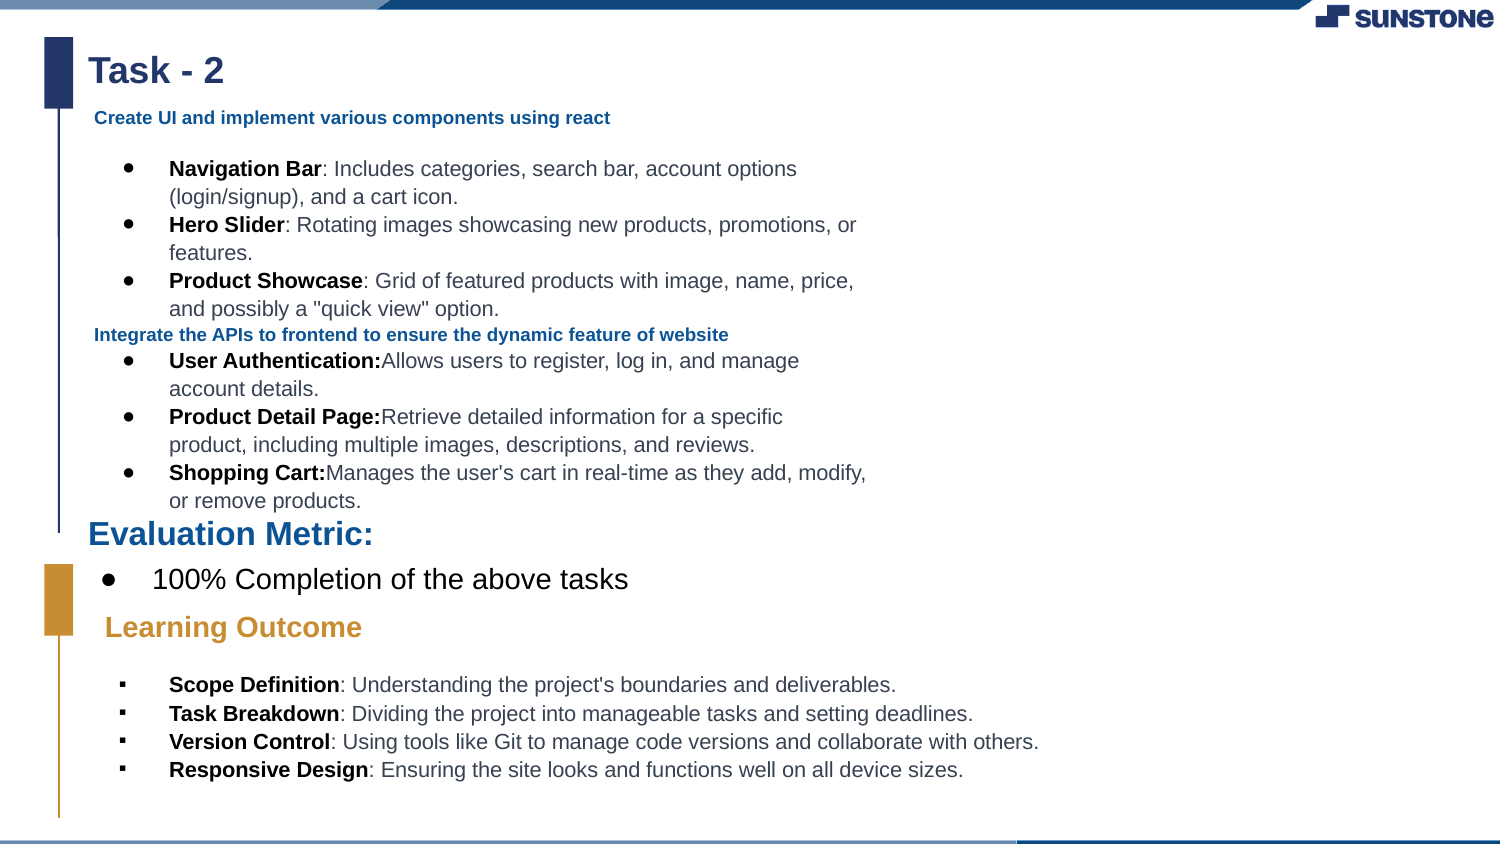

Task - 2
Create UI and implement various components using react

Navigation Bar: Includes categories, search bar, account options (login/signup), and a cart icon.
Hero Slider: Rotating images showcasing new products, promotions, or features.
Product Showcase: Grid of featured products with image, name, price, and possibly a "quick view" option.
Integrate the APIs to frontend to ensure the dynamic feature of website
User Authentication:Allows users to register, log in, and manage account details.
Product Detail Page:Retrieve detailed information for a specific product, including multiple images, descriptions, and reviews.
Shopping Cart:Manages the user's cart in real-time as they add, modify, or remove products.

Evaluation Metric:
100% Completion of the above tasks
Learning Outcome
Scope Definition: Understanding the project's boundaries and deliverables.
Task Breakdown: Dividing the project into manageable tasks and setting deadlines.
Version Control: Using tools like Git to manage code versions and collaborate with others.
Responsive Design: Ensuring the site looks and functions well on all device sizes.